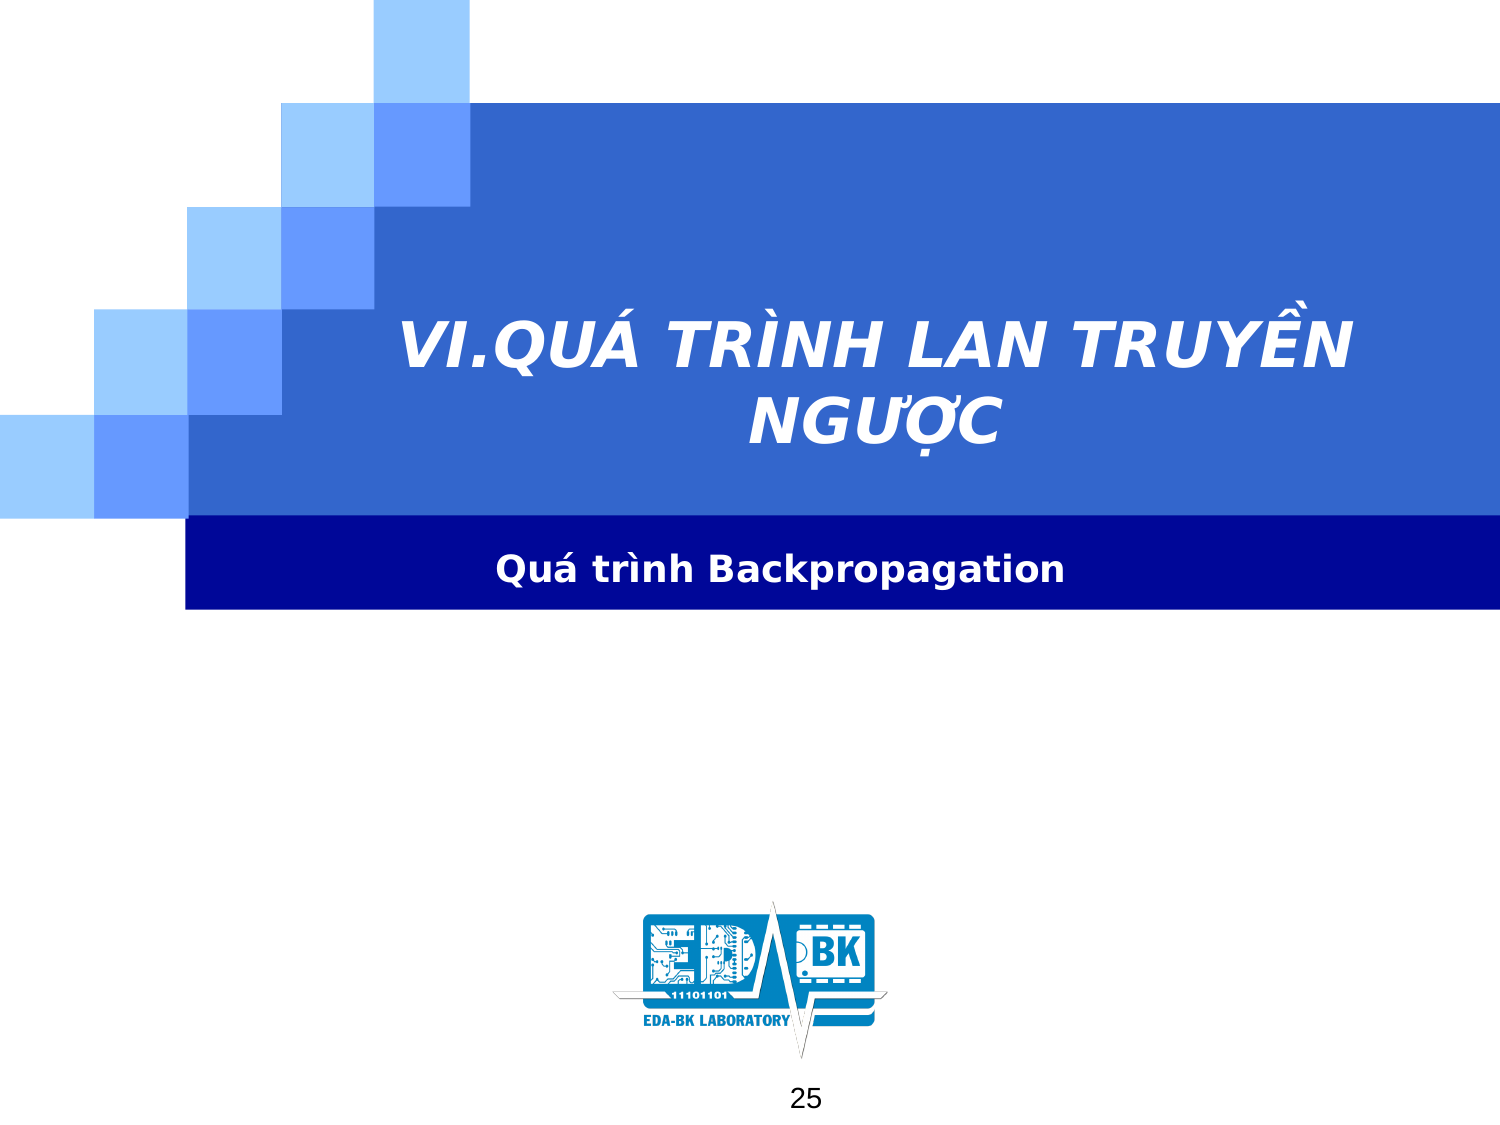

# VI.QUÁ TRÌNH LAN TRUYỀN NGƯỢC
Quá trình Backpropagation
25